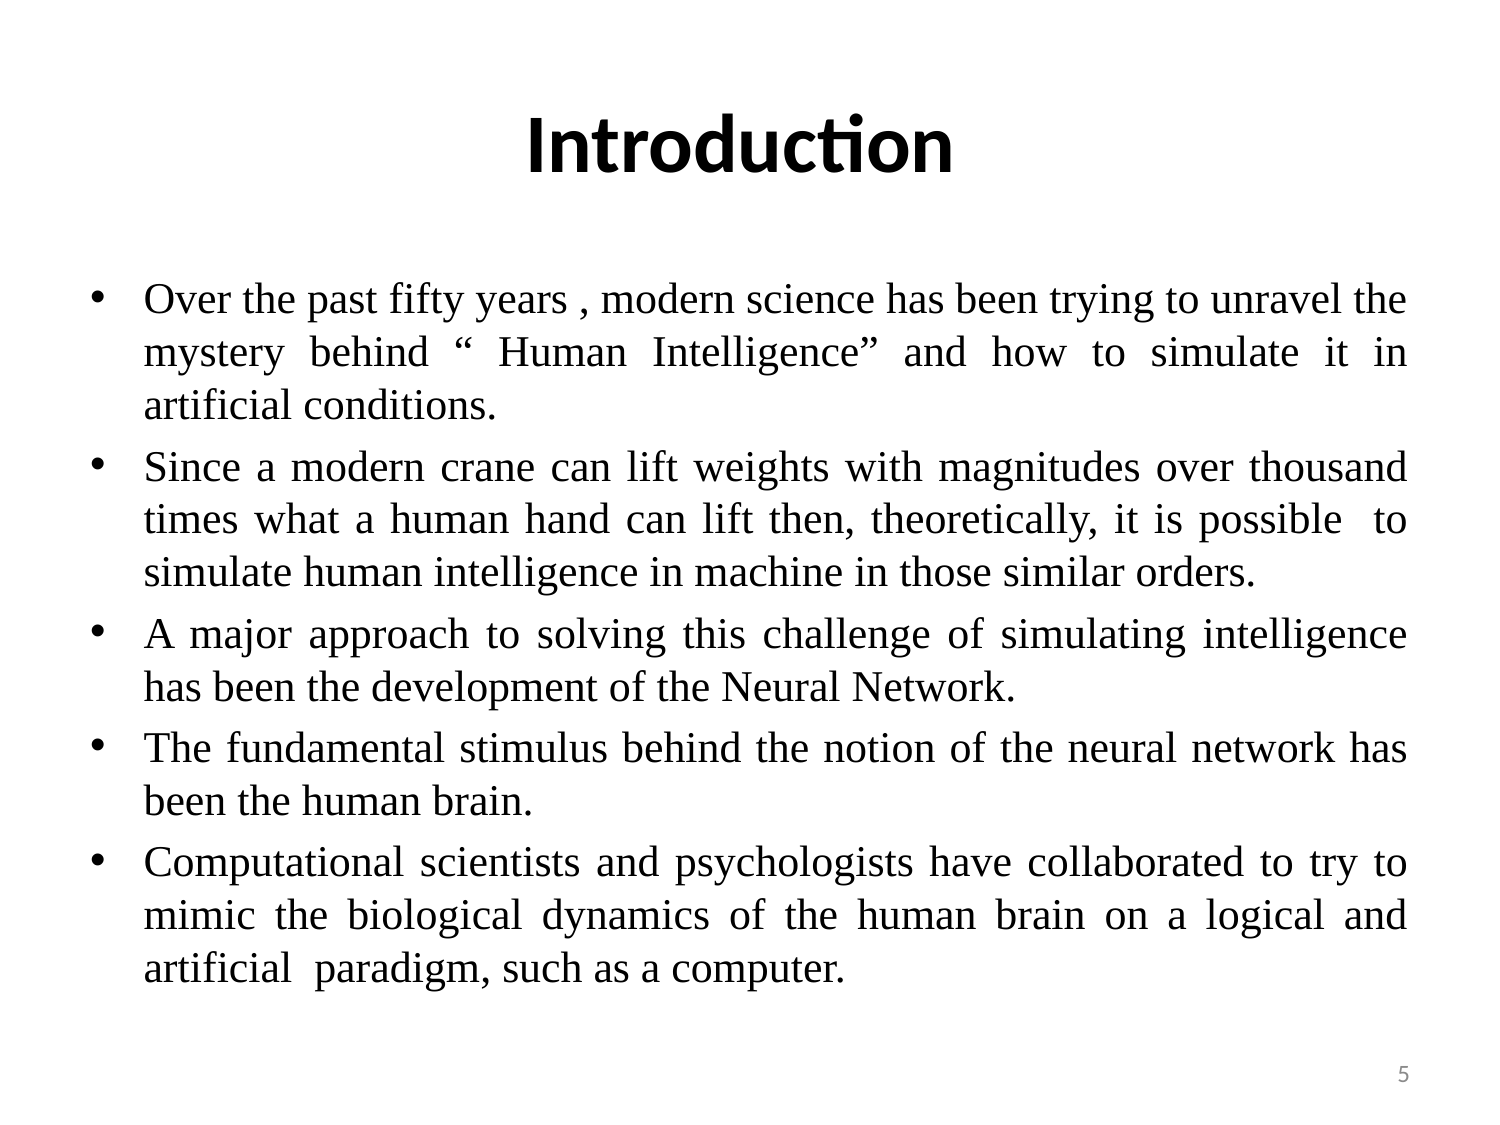

# Introduction
Over the past fifty years , modern science has been trying to unravel the mystery behind “ Human Intelligence” and how to simulate it in artificial conditions.
Since a modern crane can lift weights with magnitudes over thousand times what a human hand can lift then, theoretically, it is possible  to simulate human intelligence in machine in those similar orders.
A major approach to solving this challenge of simulating intelligence has been the development of the Neural Network.
The fundamental stimulus behind the notion of the neural network has been the human brain.
Computational scientists and psychologists have collaborated to try to mimic the biological dynamics of the human brain on a logical and artificial  paradigm, such as a computer.

5